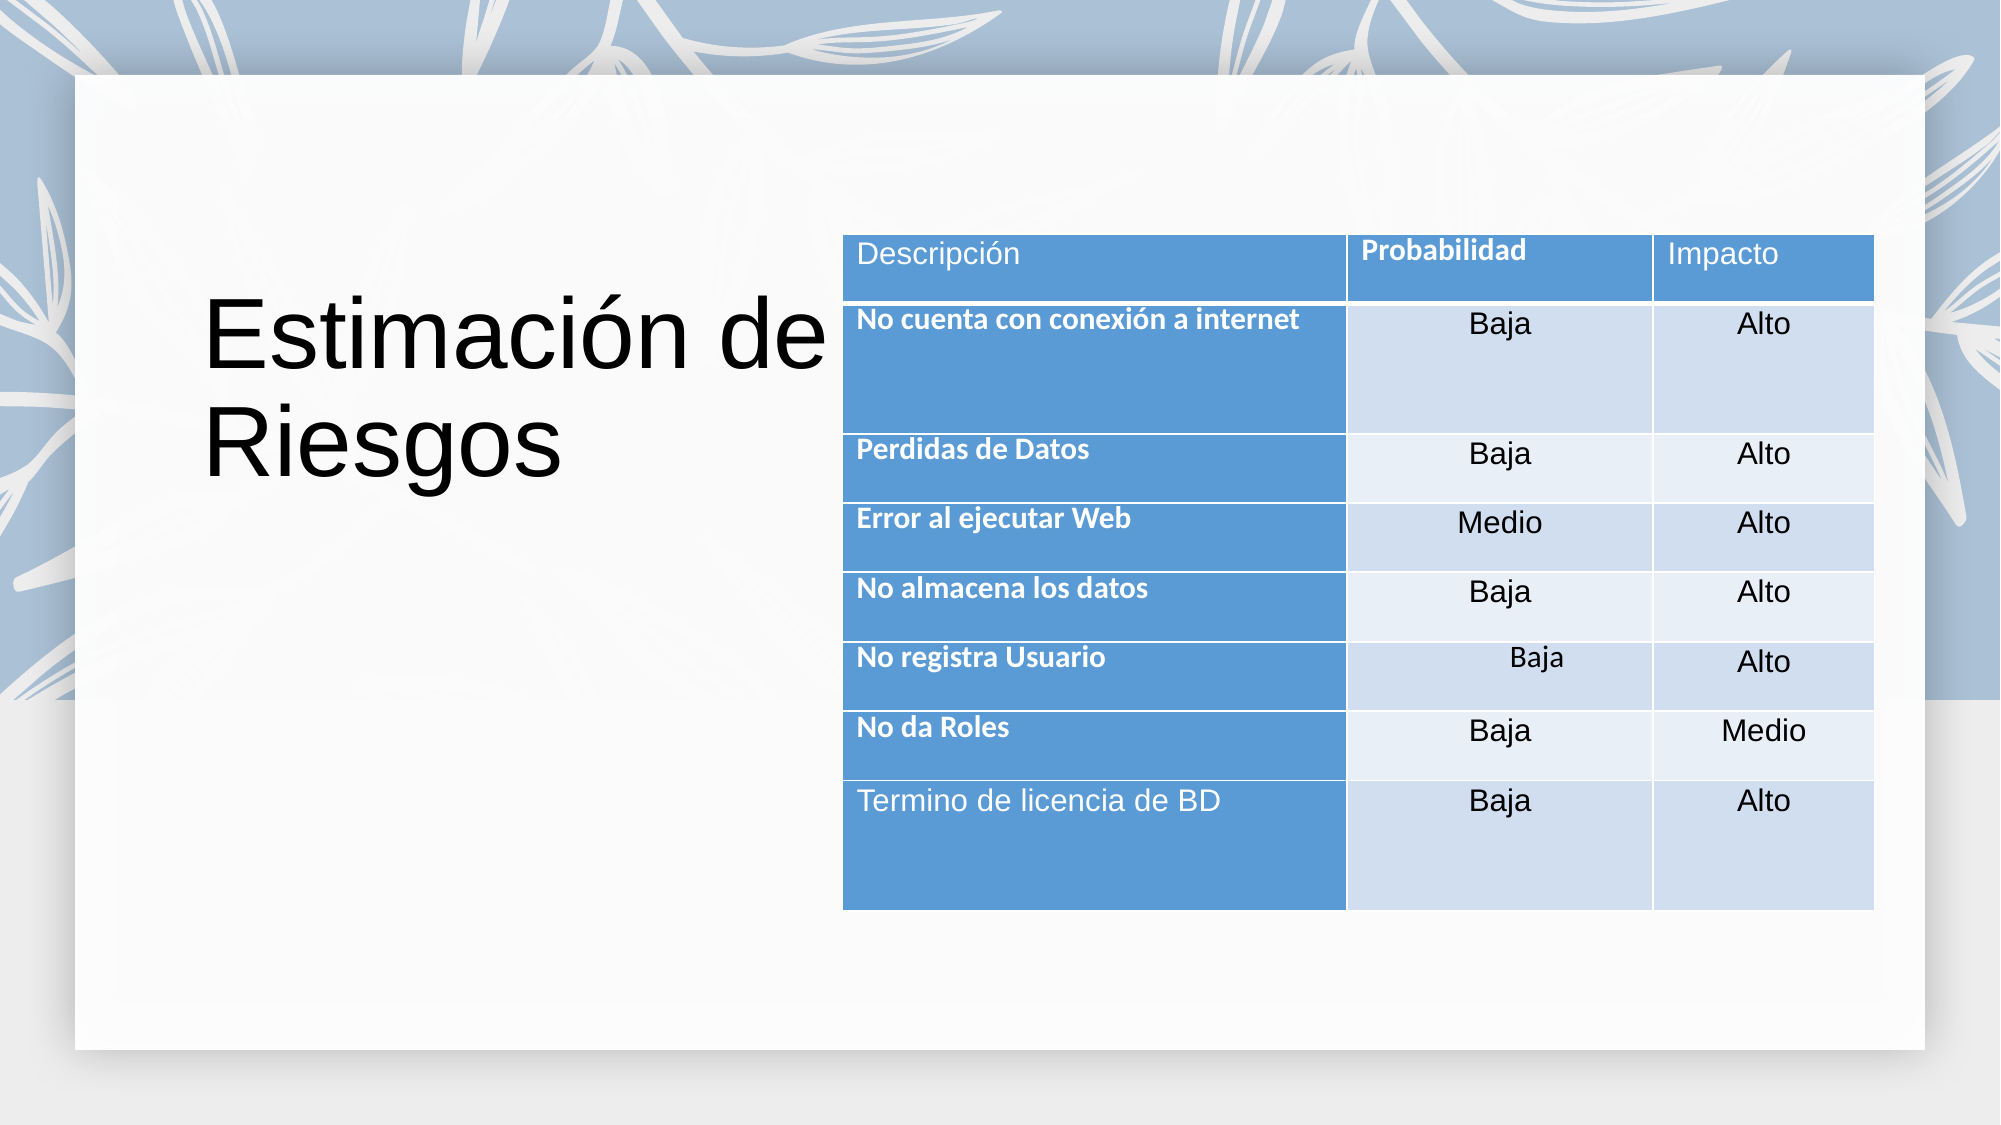

| Descripción | Probabilidad | Impacto |
| --- | --- | --- |
| No cuenta con conexión a internet | Baja | Alto |
| Perdidas de Datos | Baja | Alto |
| Error al ejecutar Web | Medio | Alto |
| No almacena los datos | Baja | Alto |
| No registra Usuario | Baja | Alto |
| No da Roles | Baja | Medio |
| Termino de licencia de BD | Baja | Alto |
# Estimación de Riesgos